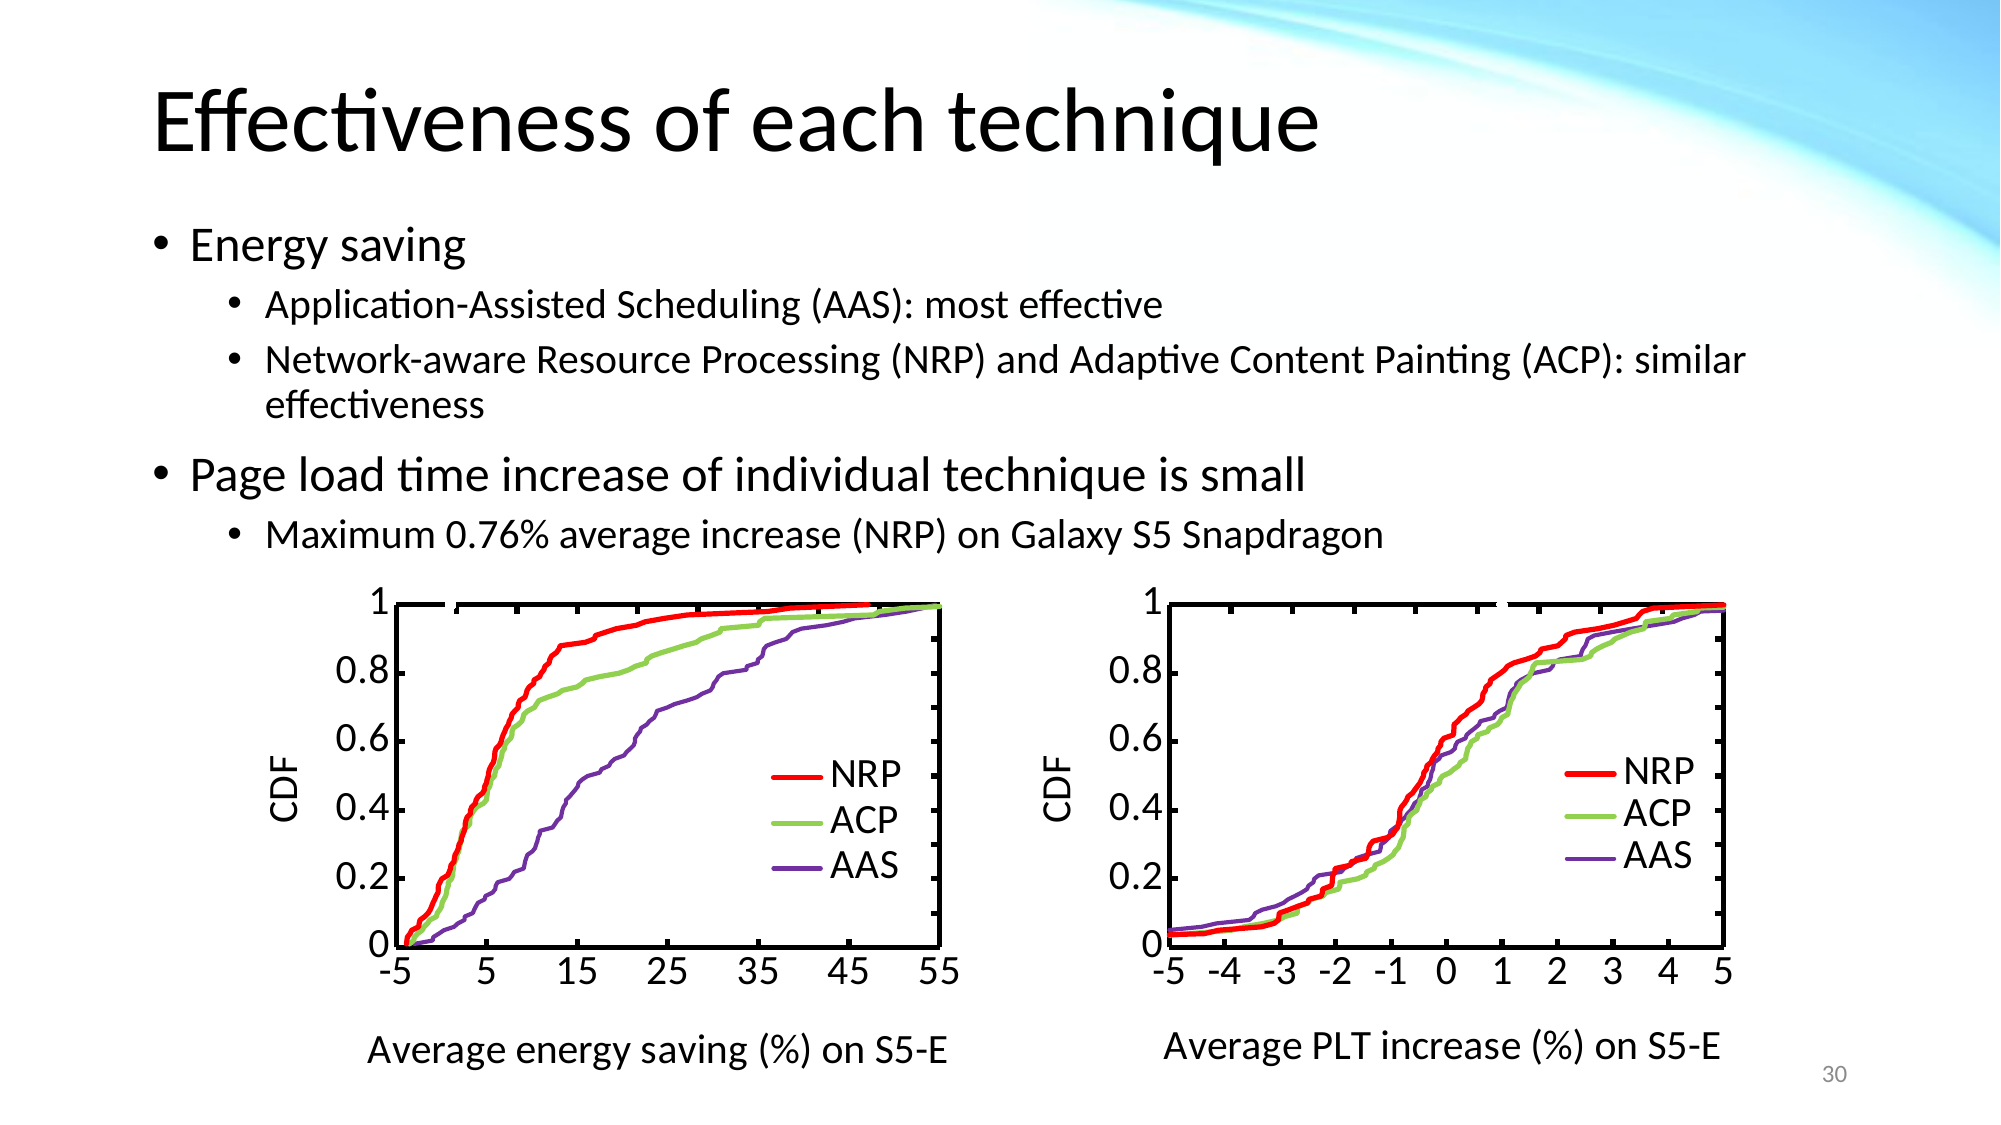

# Effectiveness of each technique
Energy saving
Application-Assisted Scheduling (AAS): most effective
Network-aware Resource Processing (NRP) and Adaptive Content Painting (ACP): similar effectiveness
Page load time increase of individual technique is small
Maximum 0.76% average increase (NRP) on Galaxy S5 Snapdragon

### Chart

| Category |  |  |  |  |
|---|---|---|---|---|

### Chart

| Category |  |  |  |  |
|---|---|---|---|---|
30